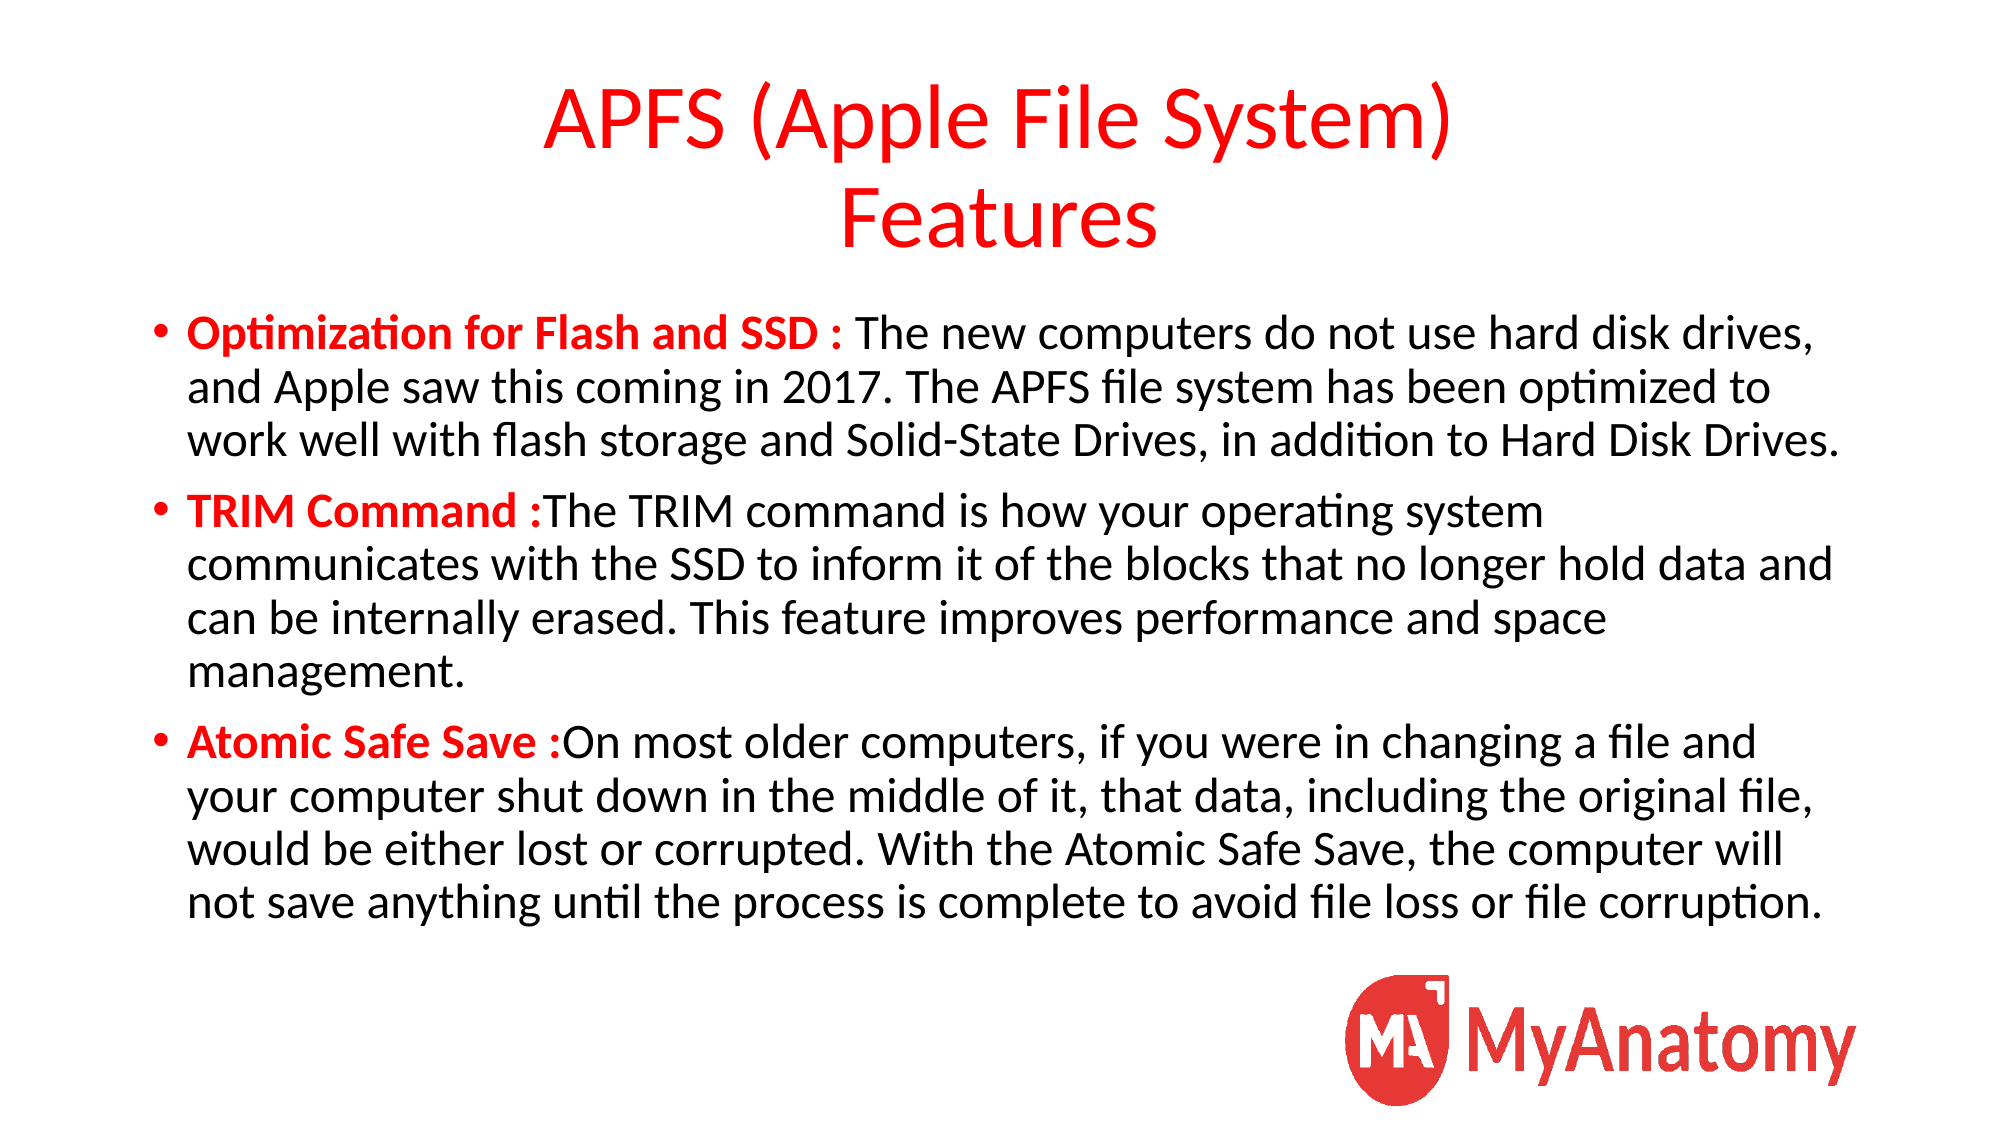

# APFS (Apple File System) Features
Optimization for Flash and SSD : The new computers do not use hard disk drives, and Apple saw this coming in 2017. The APFS file system has been optimized to work well with flash storage and Solid-State Drives, in addition to Hard Disk Drives.
TRIM Command :The TRIM command is how your operating system communicates with the SSD to inform it of the blocks that no longer hold data and can be internally erased. This feature improves performance and space management.
Atomic Safe Save :On most older computers, if you were in changing a file and your computer shut down in the middle of it, that data, including the original file, would be either lost or corrupted. With the Atomic Safe Save, the computer will not save anything until the process is complete to avoid file loss or file corruption.